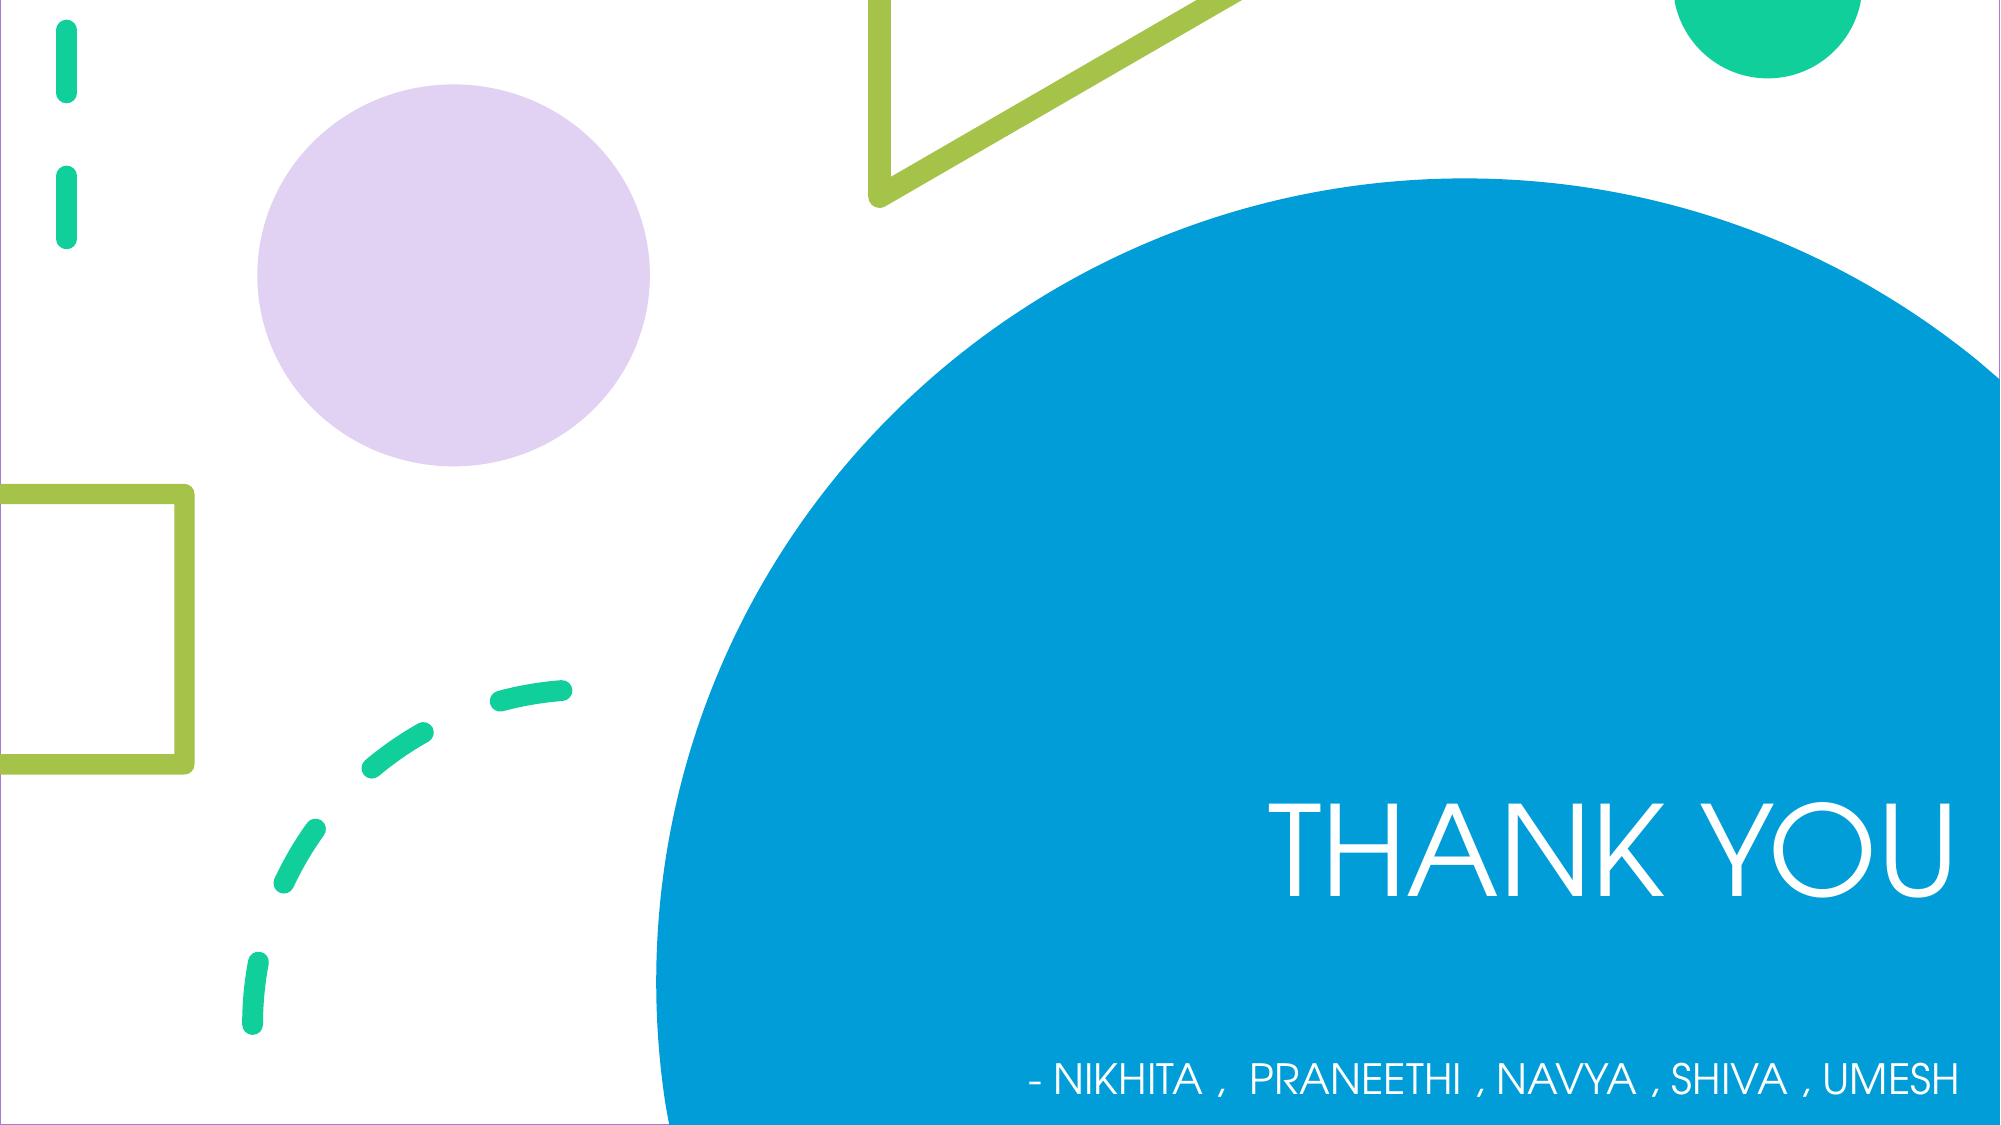

# THANK YOU - NIKHITA ,  PRANEETHI , NAVYA , SHIVA , UMESH